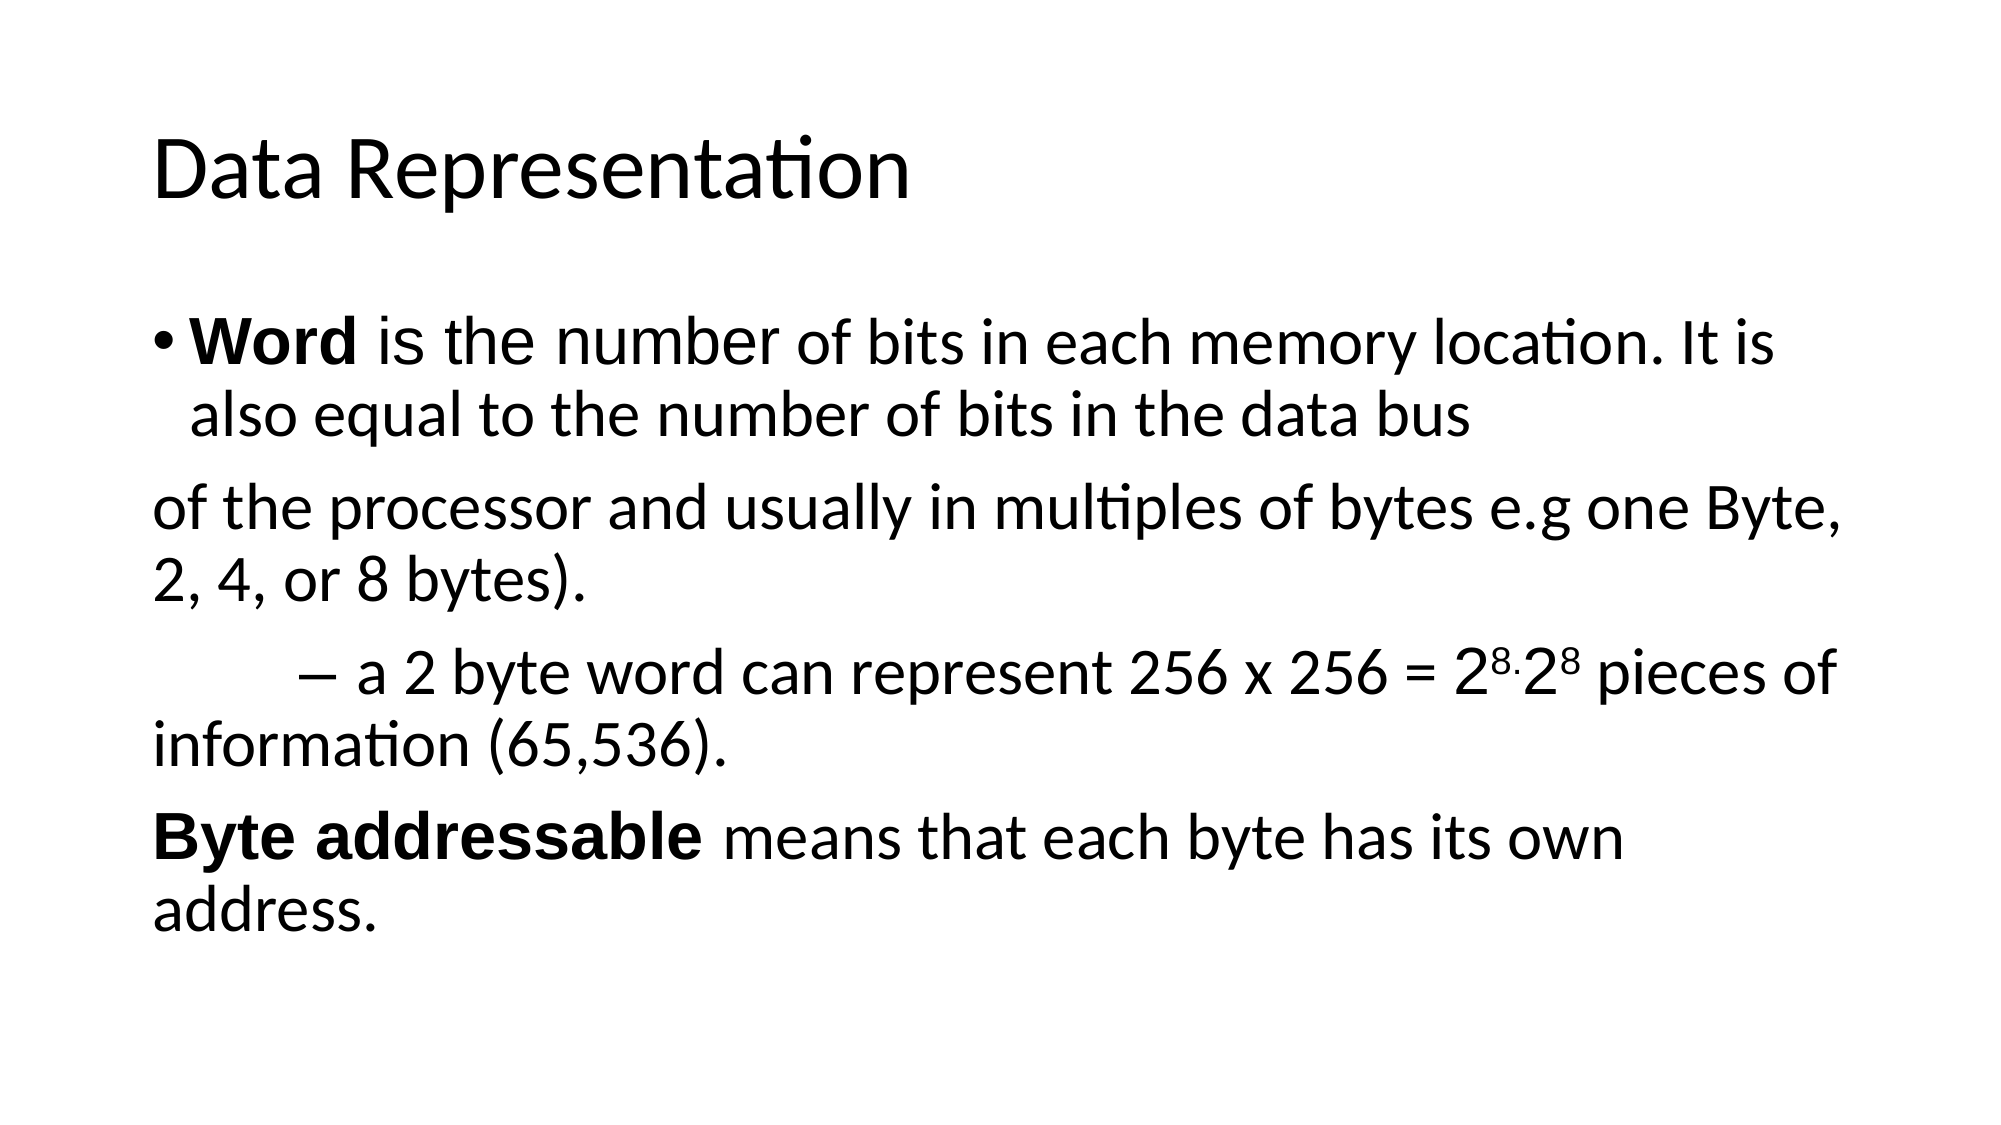

# Data Representation
Word is the number of bits in each memory location. It is also equal to the number of bits in the data bus
of the processor and usually in multiples of bytes e.g one Byte, 2, 4, or 8 bytes).
        – a 2 byte word can represent 256 x 256 = 28.28 pieces of information (65,536).
Byte addressable means that each byte has its own address.